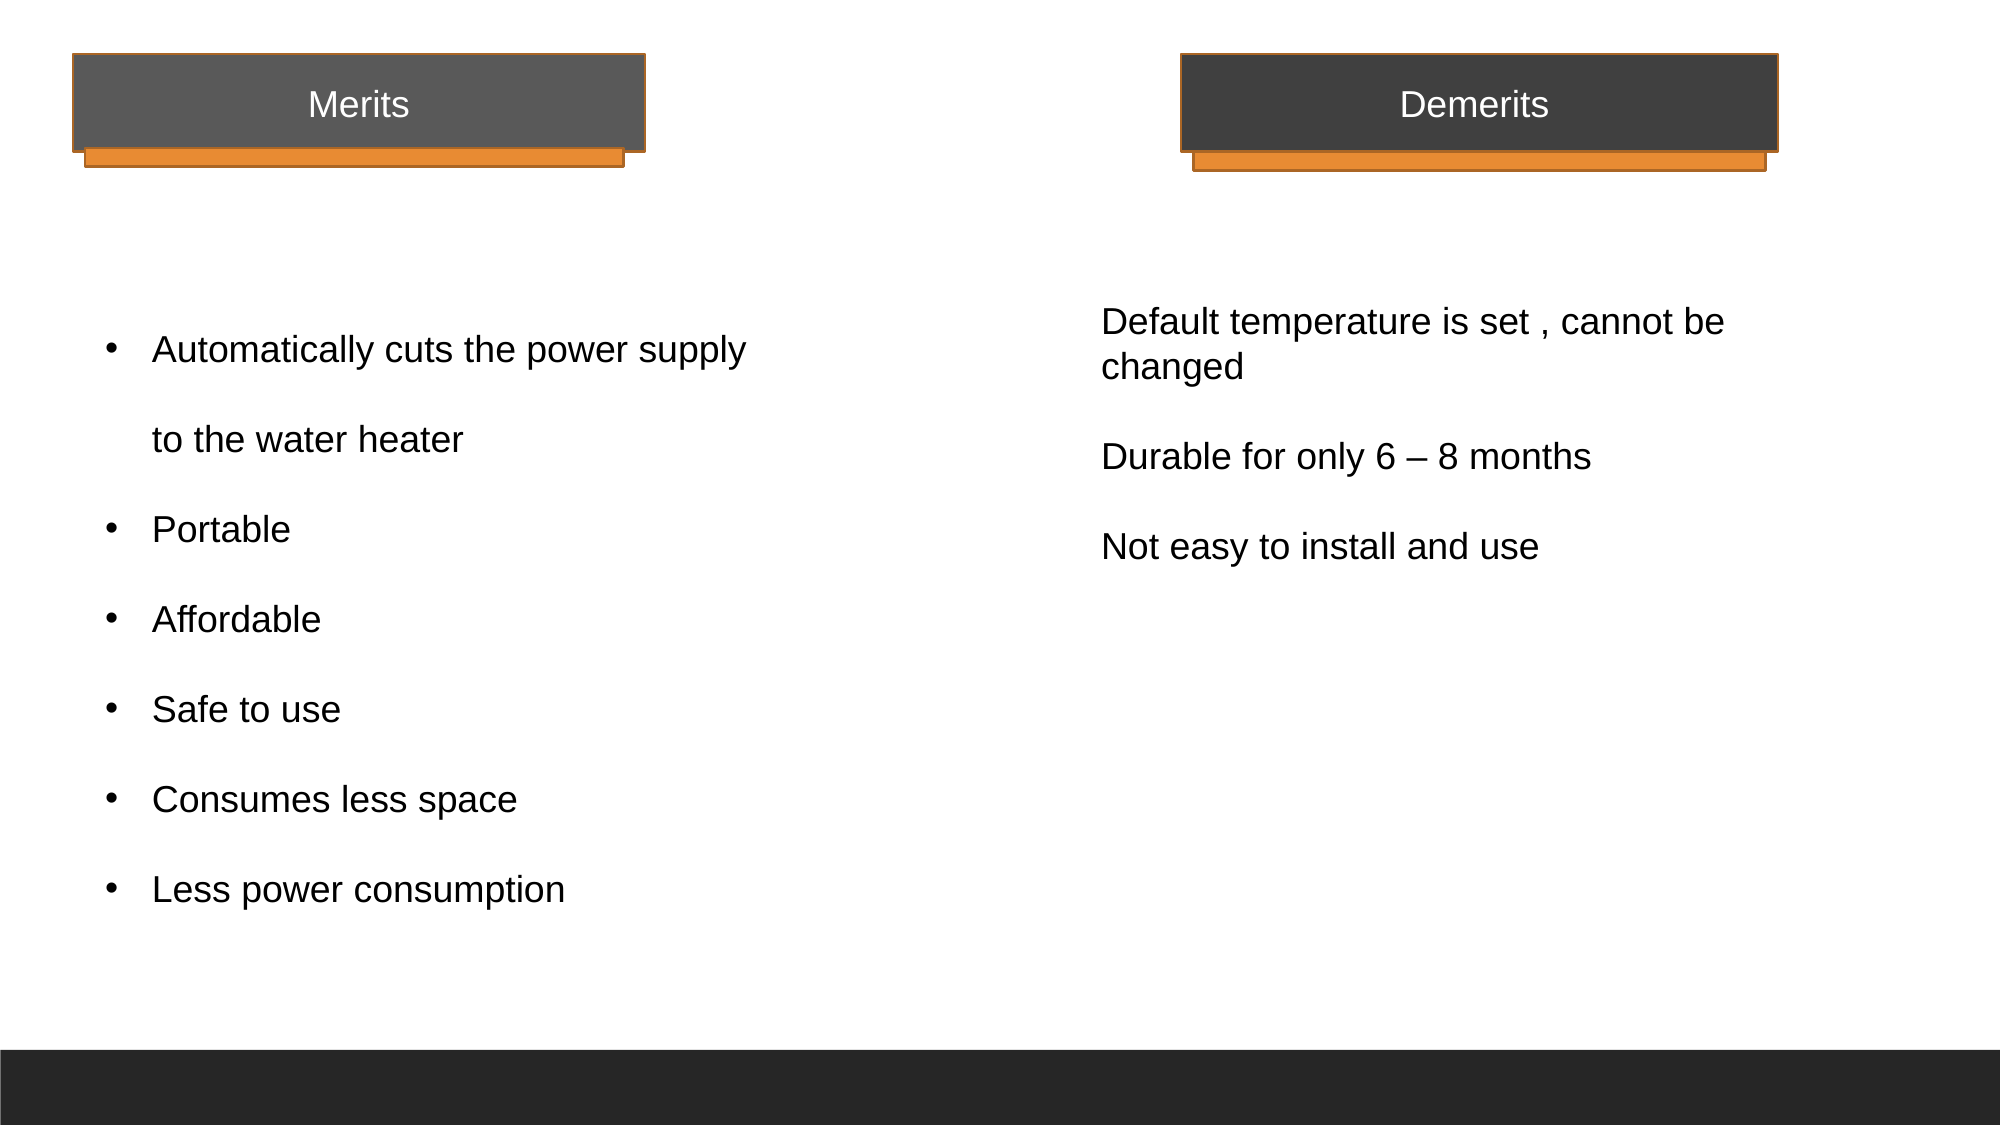

Merits
Demerits

Automatically cuts the power supply to the water heater
Portable
Affordable
Safe to use
Consumes less space
Less power consumption

Default temperature is set , cannot be changed

Durable for only 6 – 8 months

Not easy to install and use